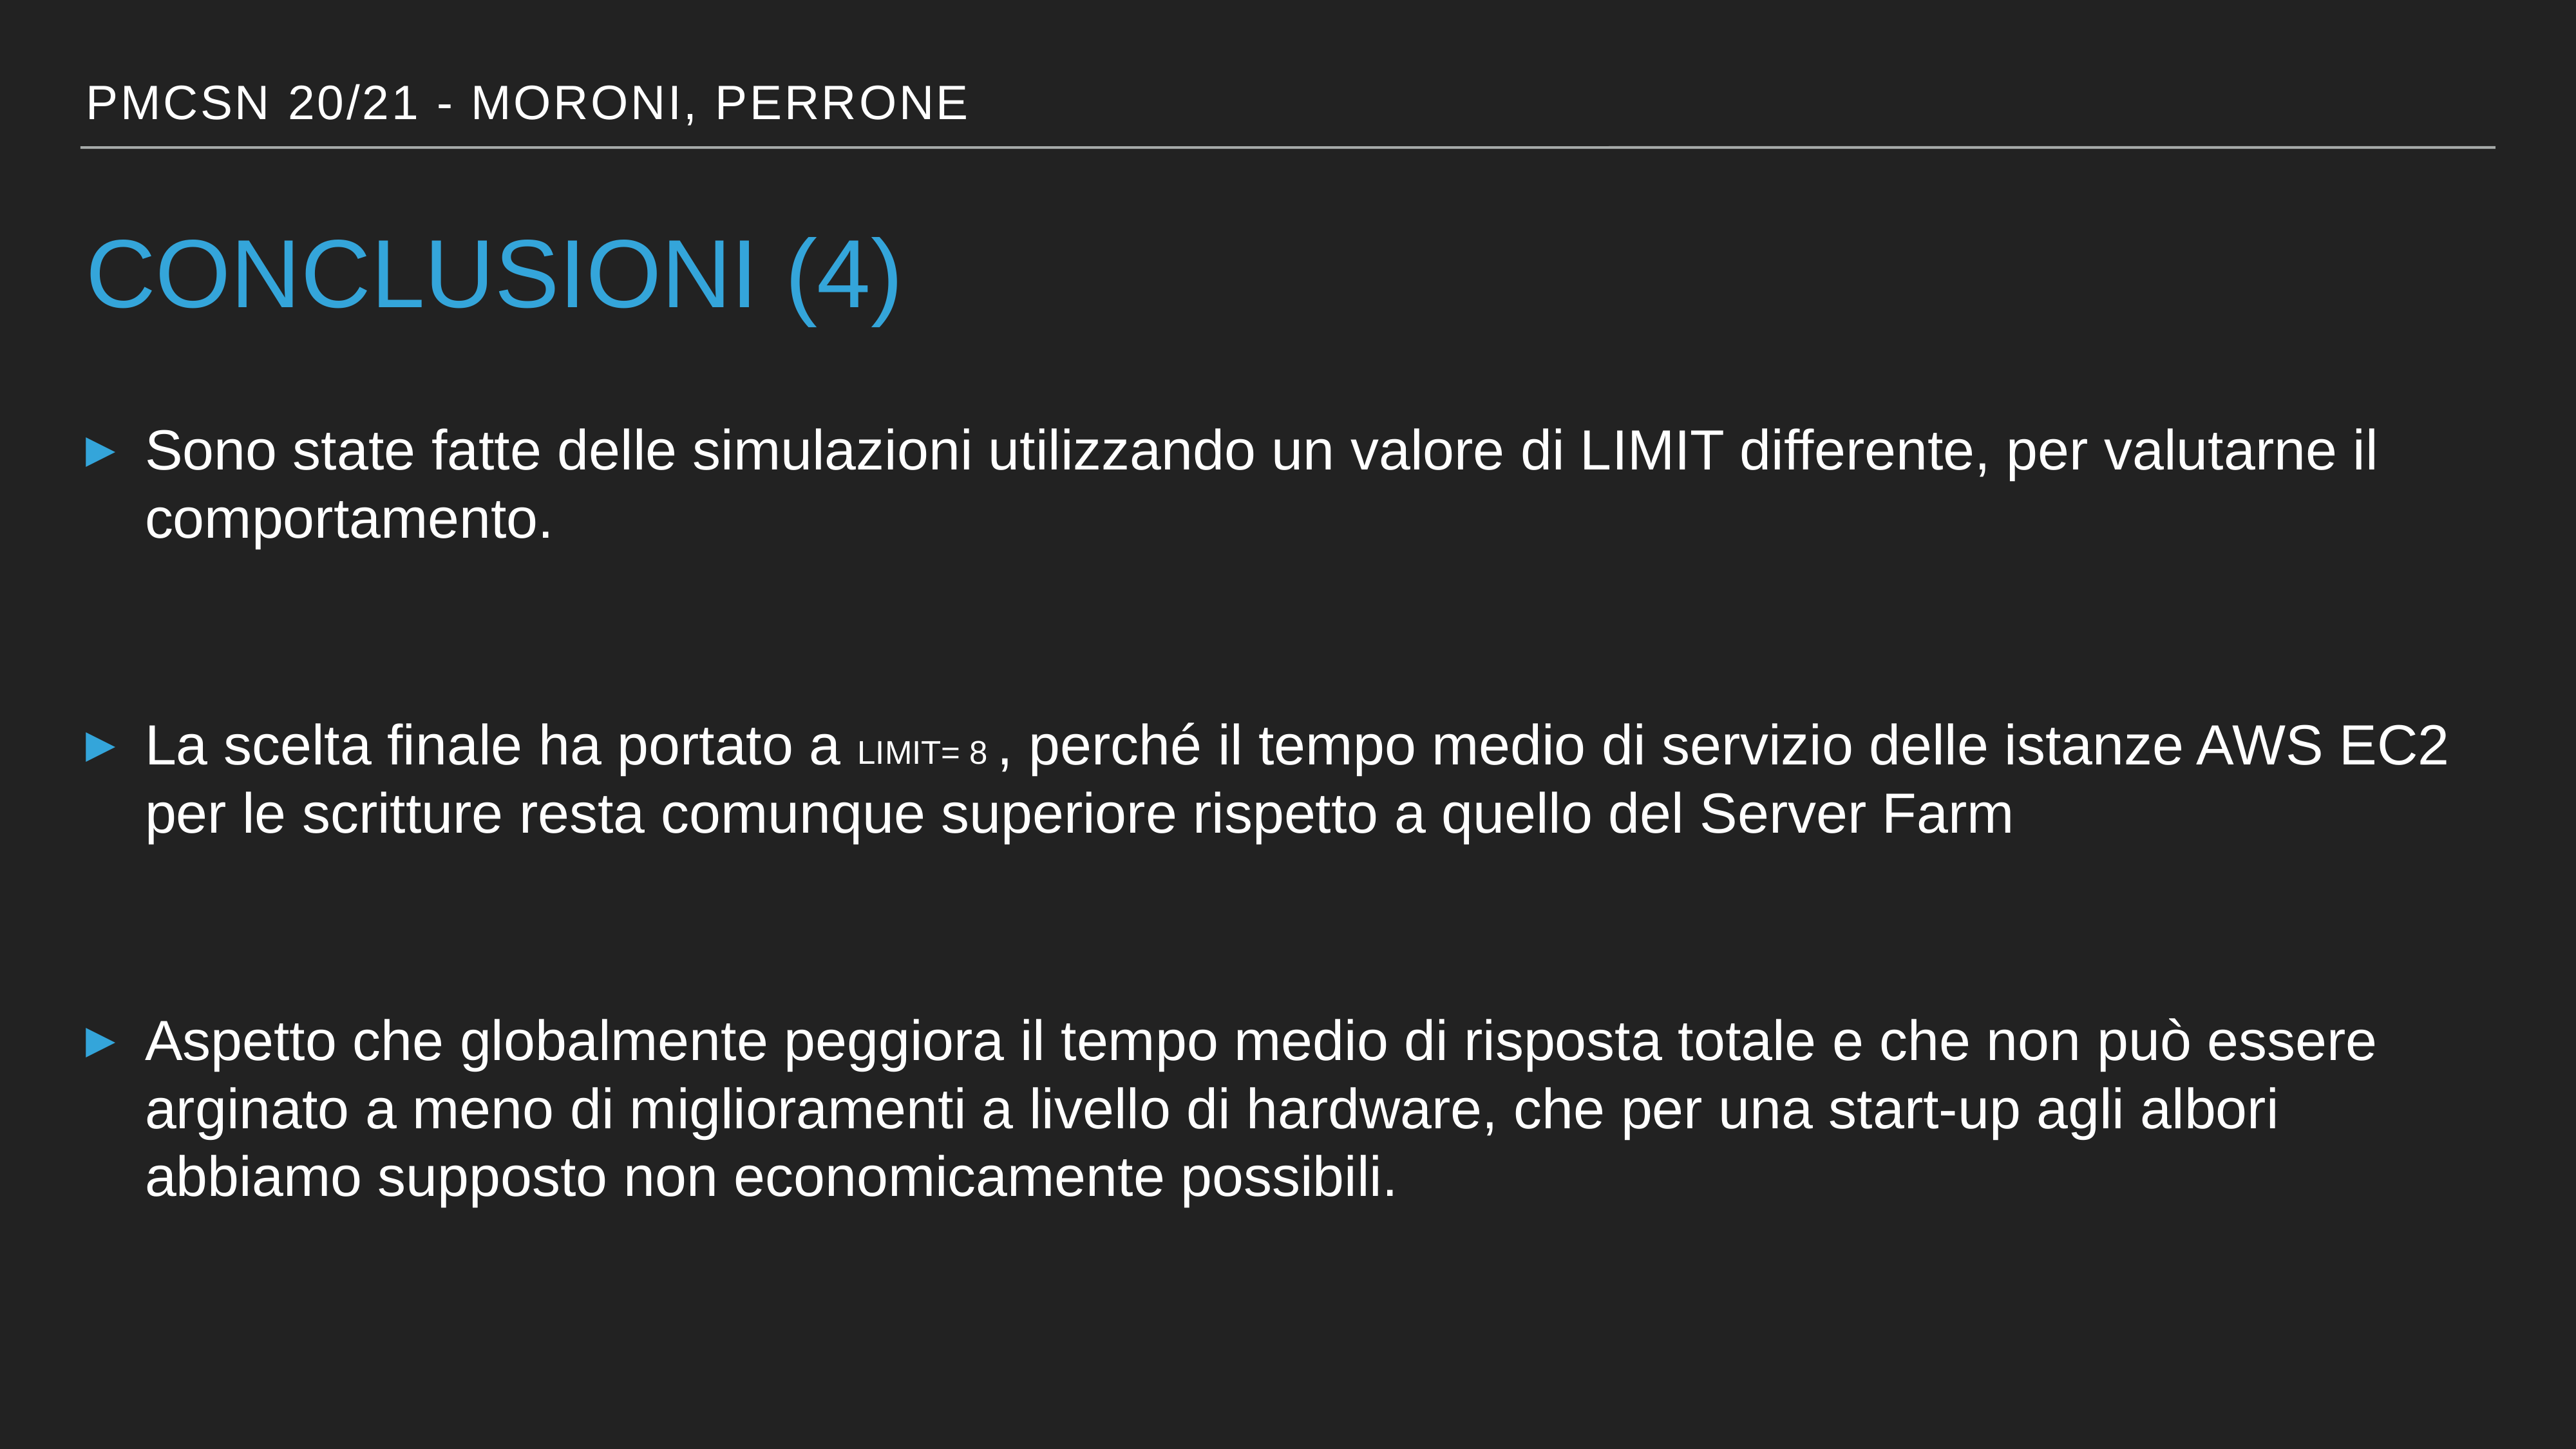

58
PMCSN 20/21 - Moroni, perrone
# conclusioni (4)
Sono state fatte delle simulazioni utilizzando un valore di LIMIT differente, per valutarne il comportamento.

La scelta finale ha portato a LIMIT= 8 , perché il tempo medio di servizio delle istanze AWS EC2 per le scritture resta comunque superiore rispetto a quello del Server Farm

Aspetto che globalmente peggiora il tempo medio di risposta totale e che non può essere arginato a meno di miglioramenti a livello di hardware, che per una start-up agli albori abbiamo supposto non economicamente possibili.